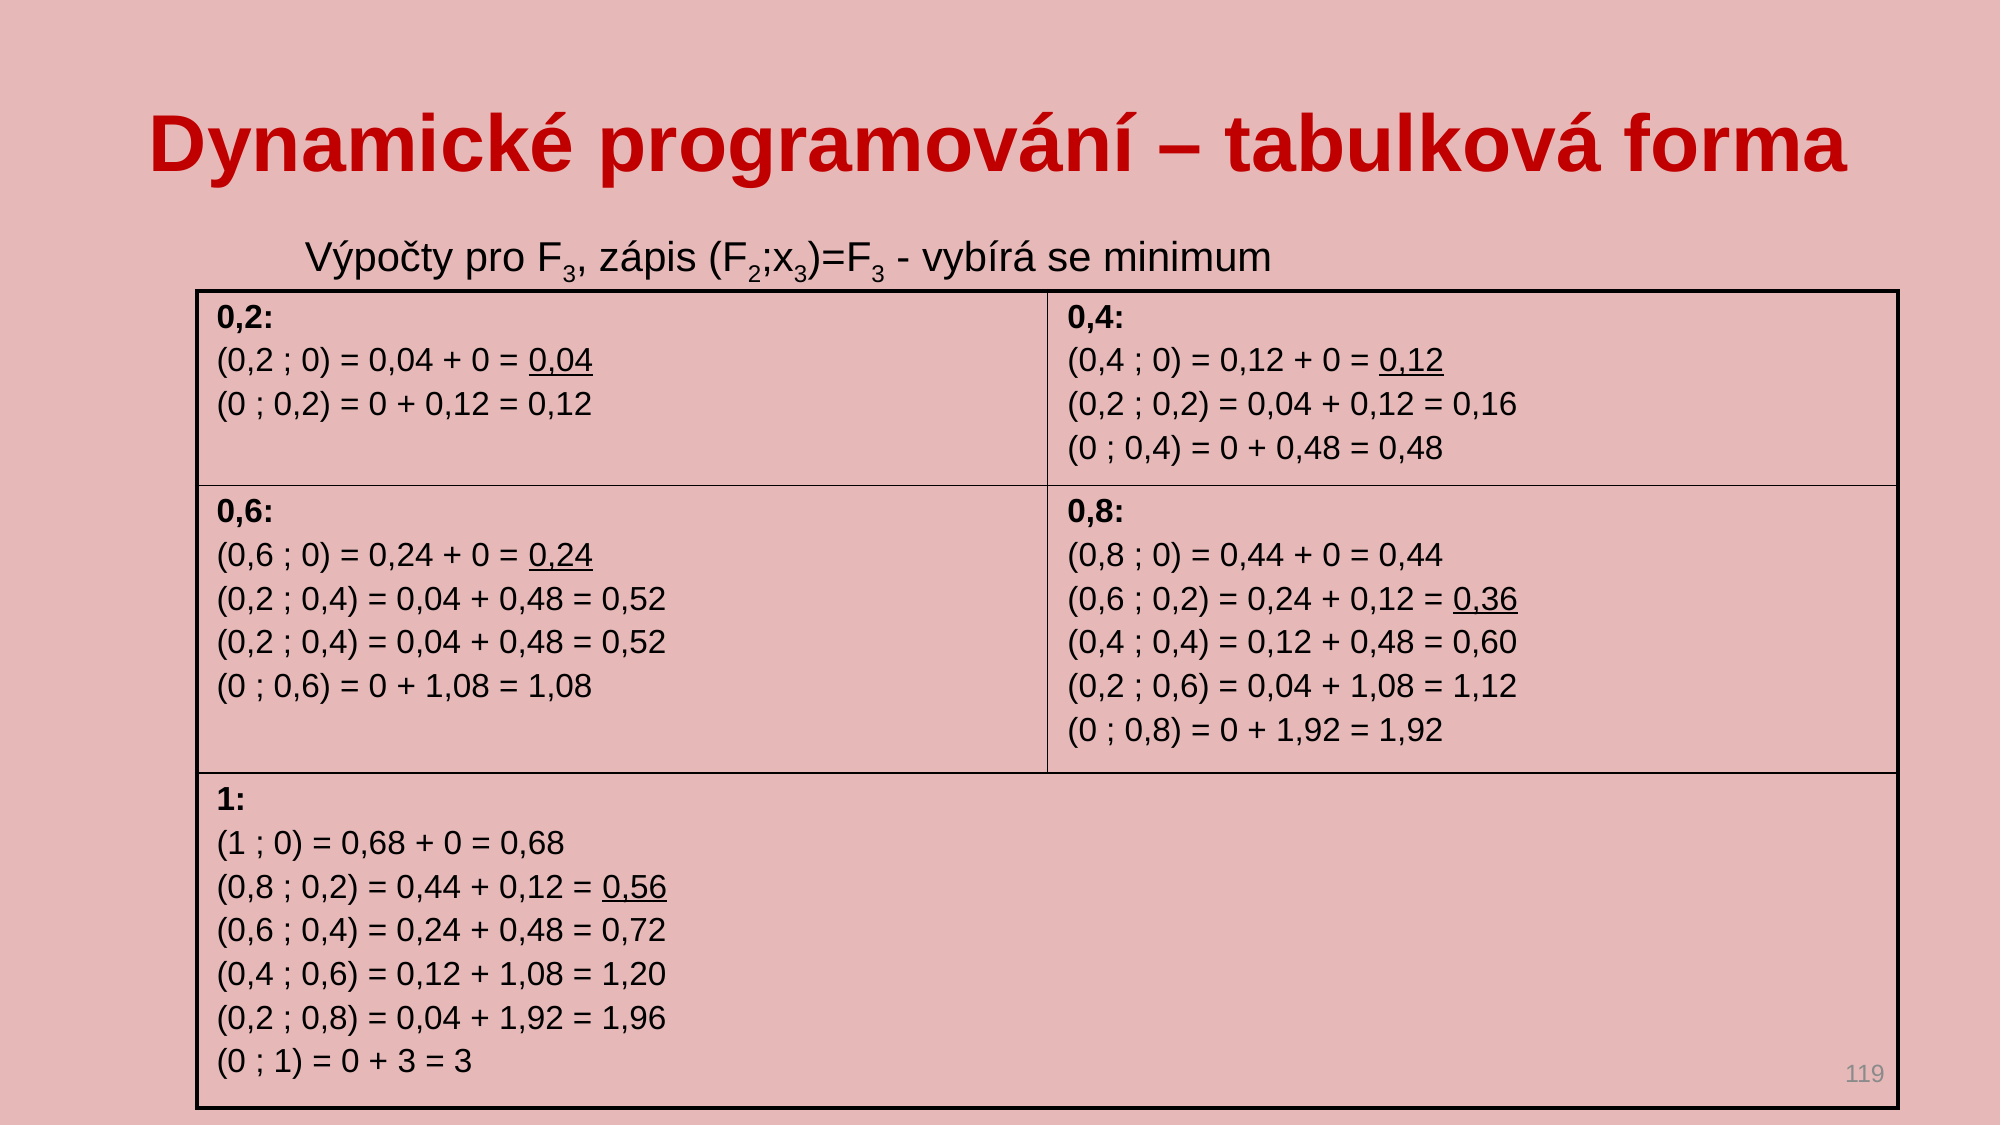

# Dynamické programování – tabulková forma
Výpočty pro F3, zápis (F2;x3)=F3 - vybírá se minimum
| 0,2: (0,2 ; 0) = 0,04 + 0 = 0,04 (0 ; 0,2) = 0 + 0,12 = 0,12 | 0,4: (0,4 ; 0) = 0,12 + 0 = 0,12 (0,2 ; 0,2) = 0,04 + 0,12 = 0,16 (0 ; 0,4) = 0 + 0,48 = 0,48 |
| --- | --- |
| 0,6: (0,6 ; 0) = 0,24 + 0 = 0,24 (0,2 ; 0,4) = 0,04 + 0,48 = 0,52 (0,2 ; 0,4) = 0,04 + 0,48 = 0,52 (0 ; 0,6) = 0 + 1,08 = 1,08 | 0,8: (0,8 ; 0) = 0,44 + 0 = 0,44 (0,6 ; 0,2) = 0,24 + 0,12 = 0,36 (0,4 ; 0,4) = 0,12 + 0,48 = 0,60 (0,2 ; 0,6) = 0,04 + 1,08 = 1,12 (0 ; 0,8) = 0 + 1,92 = 1,92 |
| 1: (1 ; 0) = 0,68 + 0 = 0,68 (0,8 ; 0,2) = 0,44 + 0,12 = 0,56 (0,6 ; 0,4) = 0,24 + 0,48 = 0,72 (0,4 ; 0,6) = 0,12 + 1,08 = 1,20 (0,2 ; 0,8) = 0,04 + 1,92 = 1,96 (0 ; 1) = 0 + 3 = 3 |  |
119